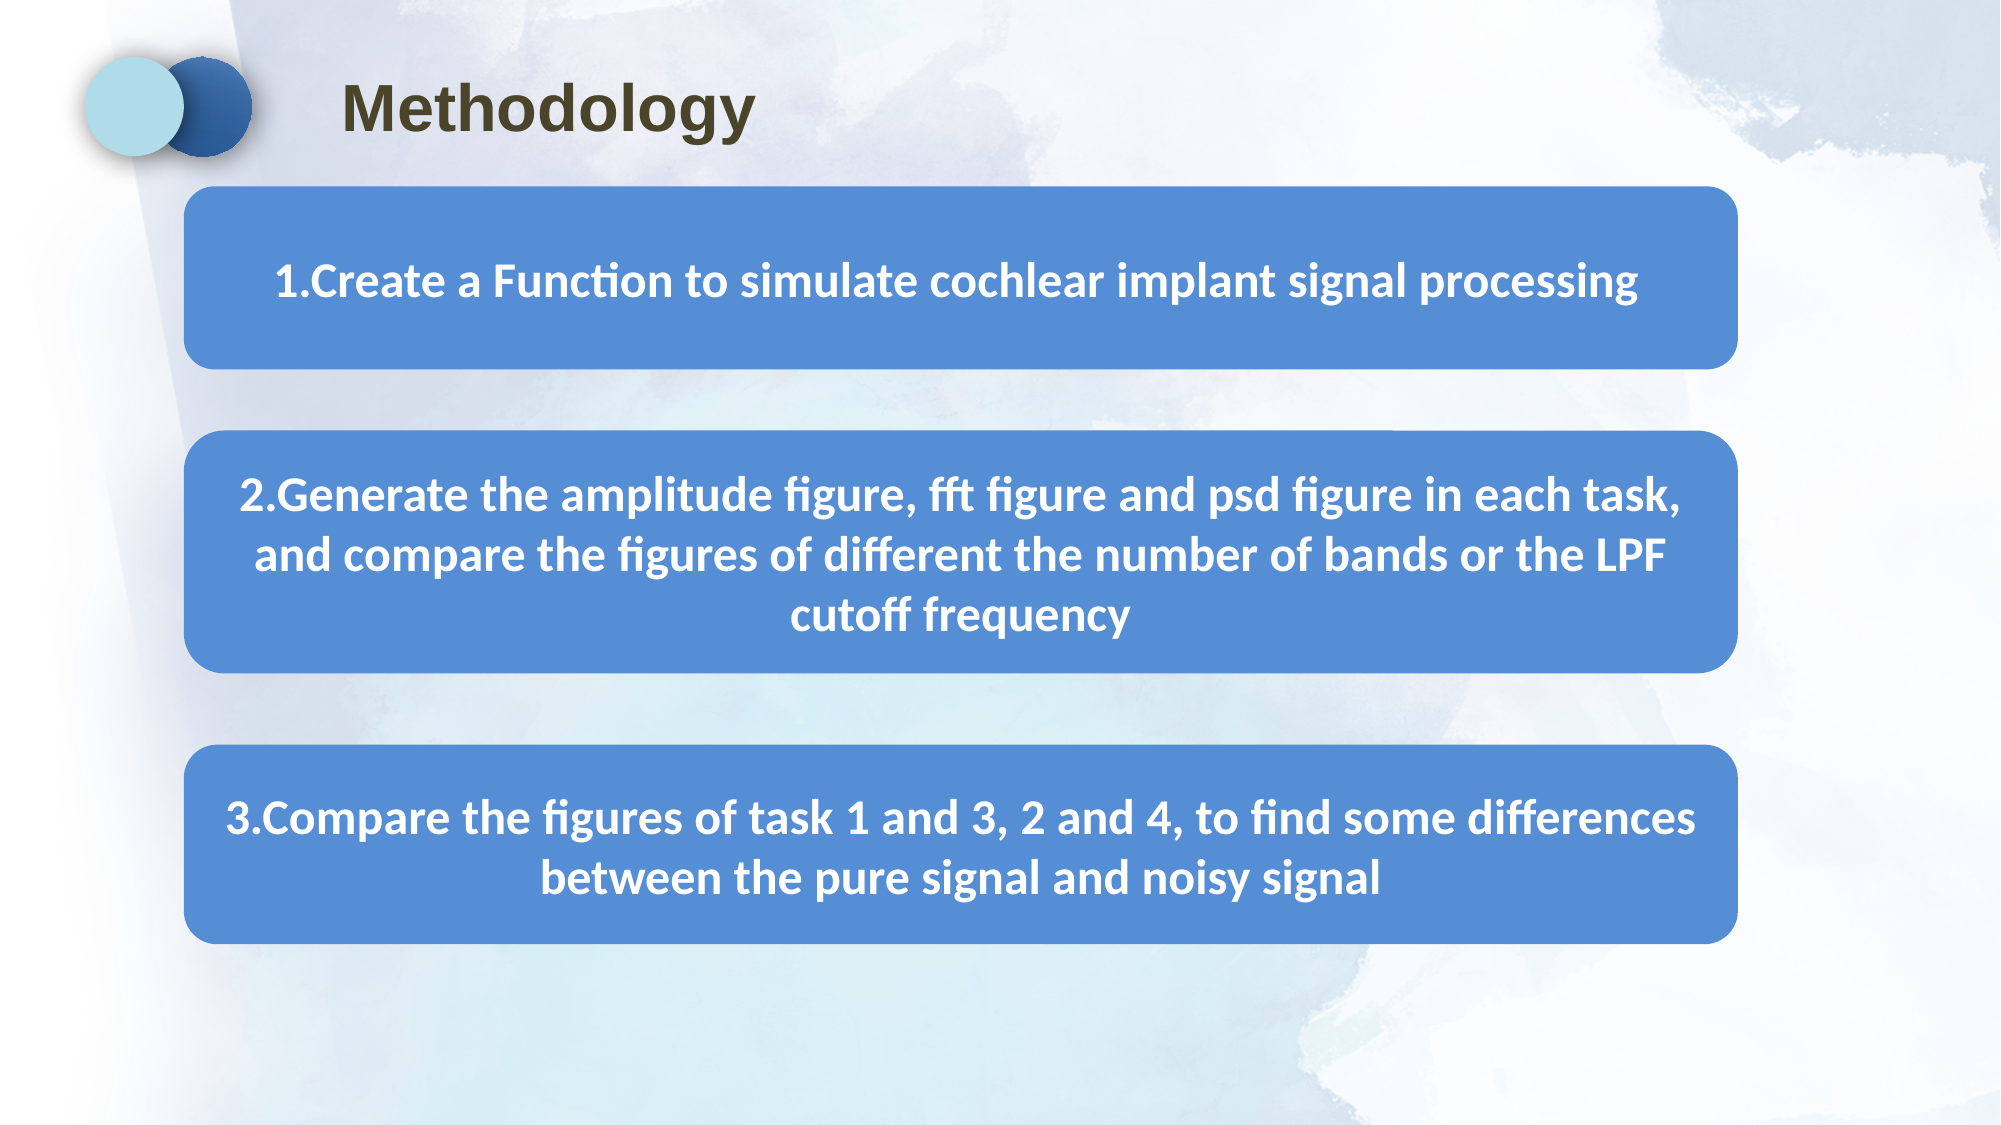

Methodology
1.Create a Function to simulate cochlear implant signal processing
2.Generate the amplitude figure, fft figure and psd figure in each task, and compare the figures of different the number of bands or the LPF cutoff frequency
3.Compare the figures of task 1 and 3, 2 and 4, to find some differences between the pure signal and noisy signal